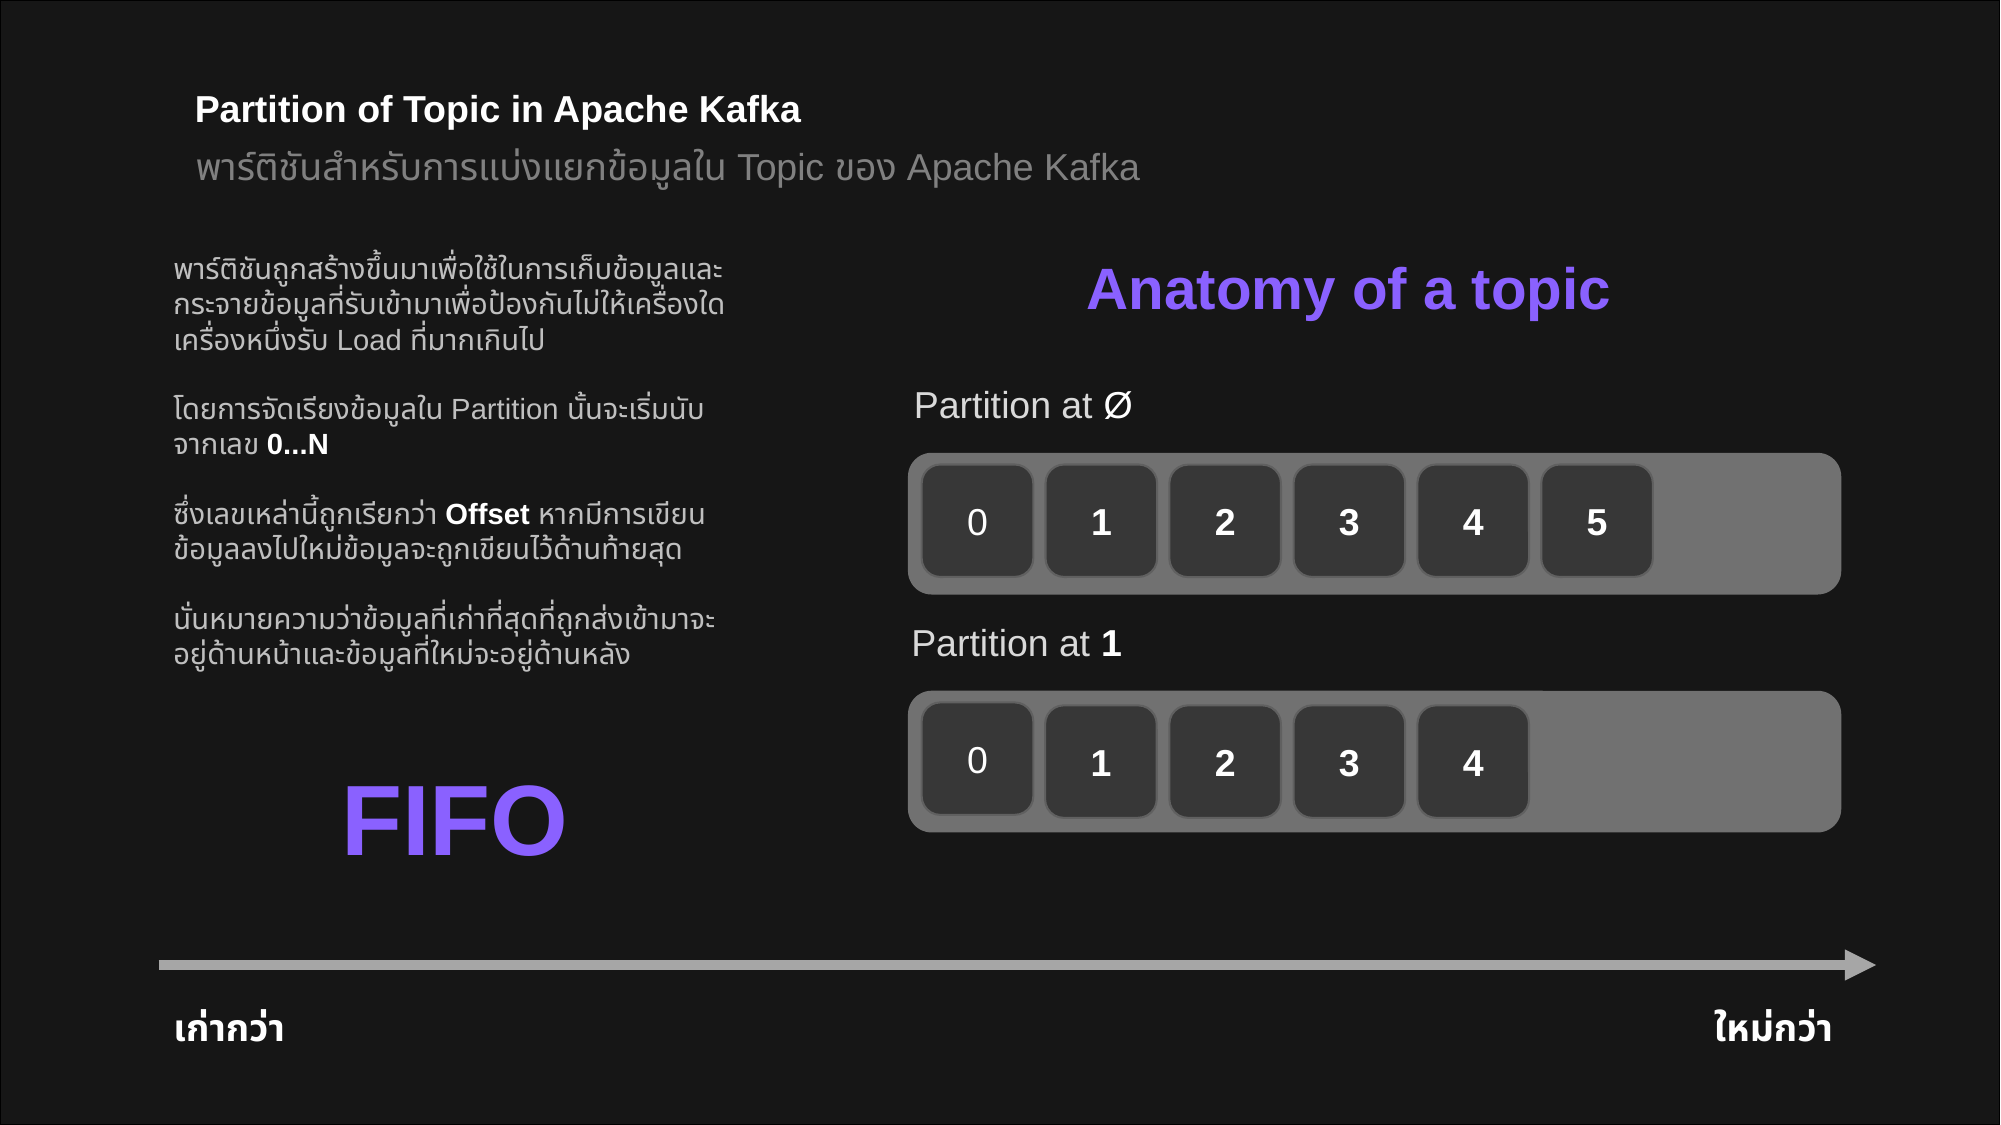

Partition of Topic in Apache Kafka
พาร์ติชันสำหรับการแบ่งแยกข้อมูลใน Topic ของ Apache Kafka
พาร์ติชันถูกสร้างขึ้นมาเพื่อใช้ในการเก็บข้อมูลและกระจายข้อมูลที่รับเข้ามาเพื่อป้องกันไม่ให้เครื่องใดเครื่องหนึ่งรับ Load ที่มากเกินไป

โดยการจัดเรียงข้อมูลใน Partition นั้นจะเริ่มนับจากเลข 0...N
ซึ่งเลขเหล่านี้ถูกเรียกว่า Offset หากมีการเขียนข้อมูลลงไปใหม่ข้อมูลจะถูกเขียนไว้ด้านท้ายสุด
นั่นหมายความว่าข้อมูลที่เก่าที่สุดที่ถูกส่งเข้ามาจะอยู่ด้านหน้าและข้อมูลที่ใหม่จะอยู่ด้านหลัง
Anatomy of a topic
Partition at Ø

0
1
3
4
5
2
Partition at 1

0
1
2
3
4
FIFO
เก่ากว่า
ใหม่กว่า
7